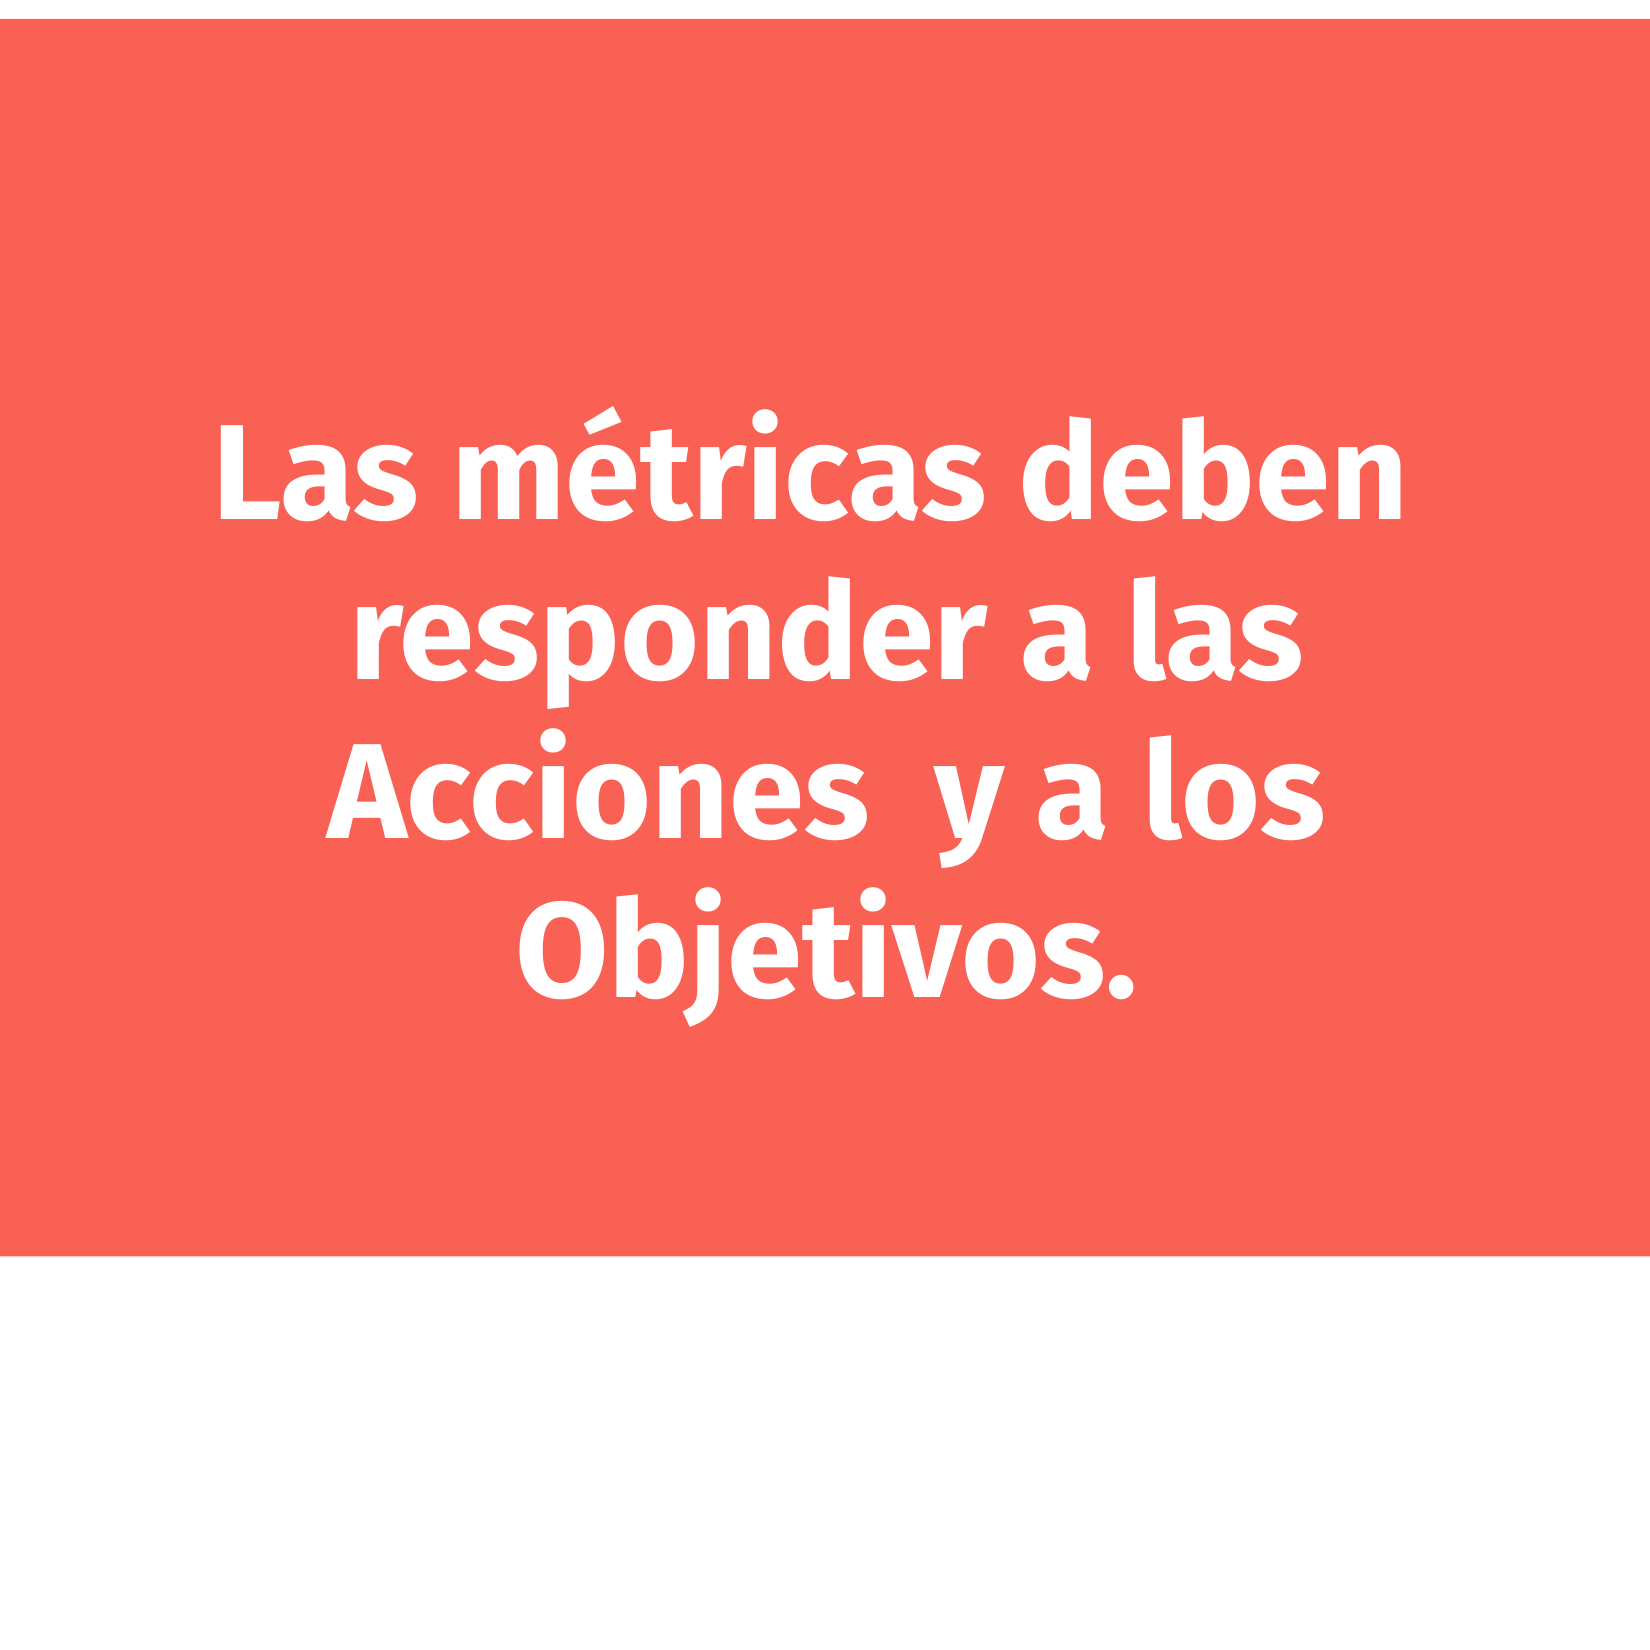

# Las métricas deben  responder a las Acciones  y a los Objetivos.